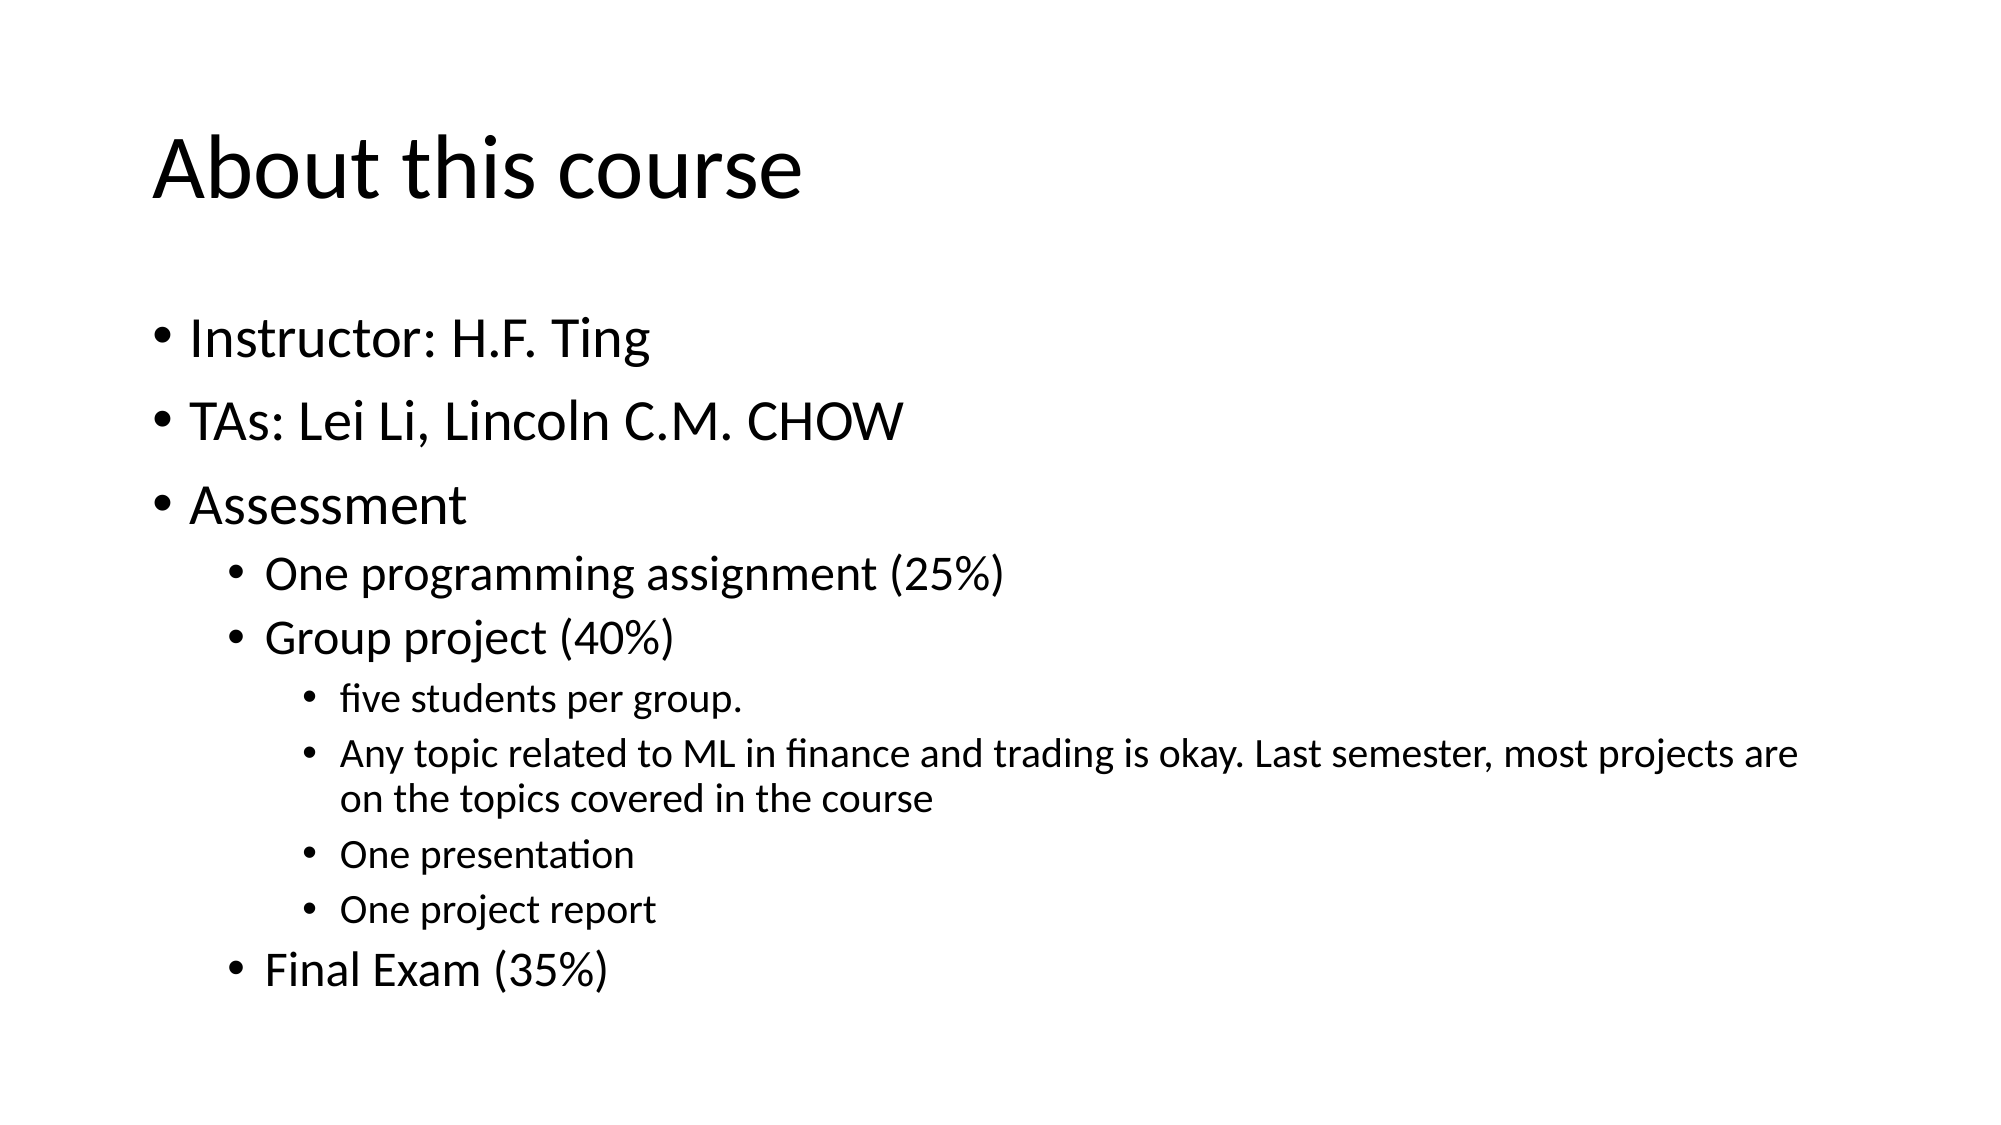

# About this course
Instructor: H.F. Ting
TAs: Lei Li, Lincoln C.M. CHOW
Assessment
One programming assignment (25%)
Group project (40%)
five students per group.
Any topic related to ML in finance and trading is okay. Last semester, most projects are on the topics covered in the course
One presentation
One project report
Final Exam (35%)